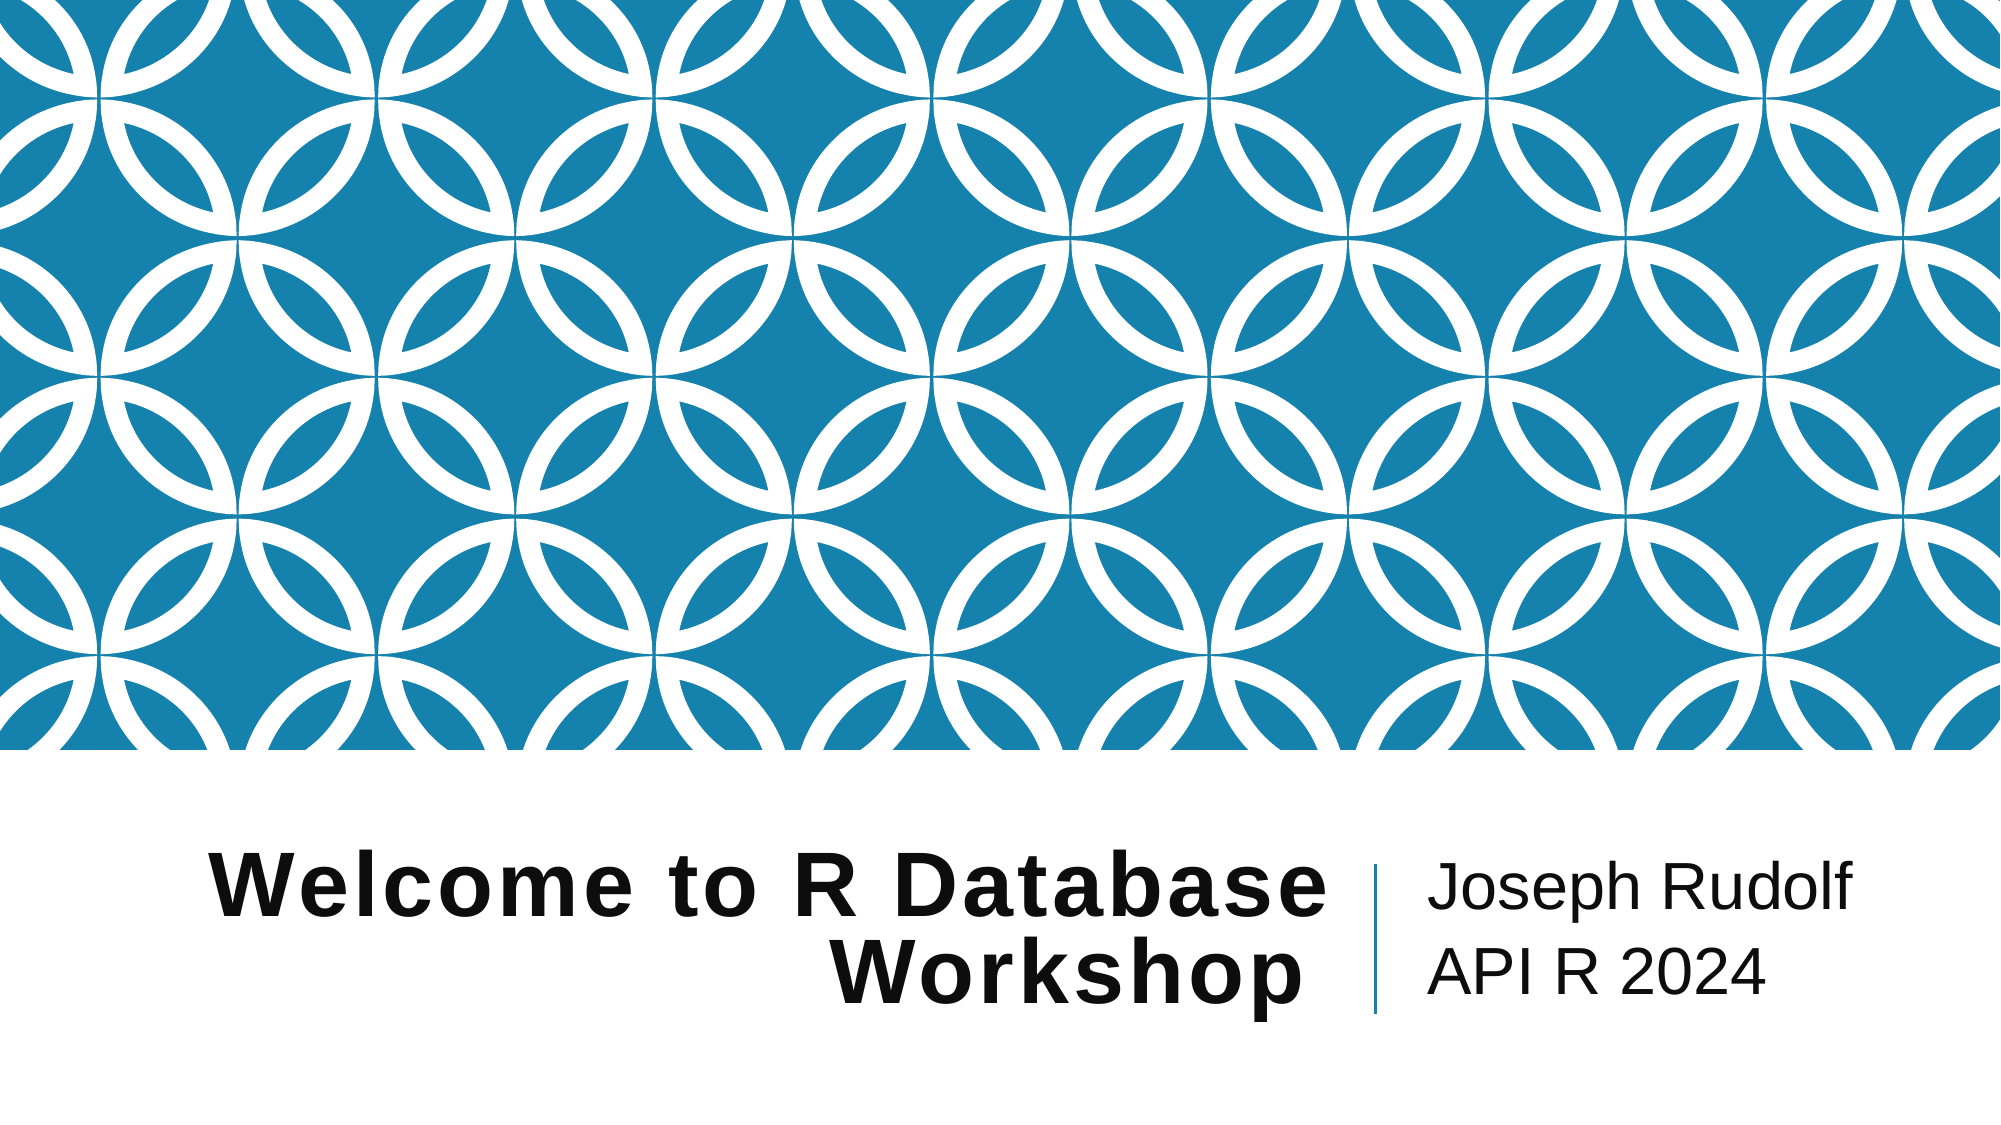

Joseph Rudolf
API R 2024
# Welcome to R Database Workshop